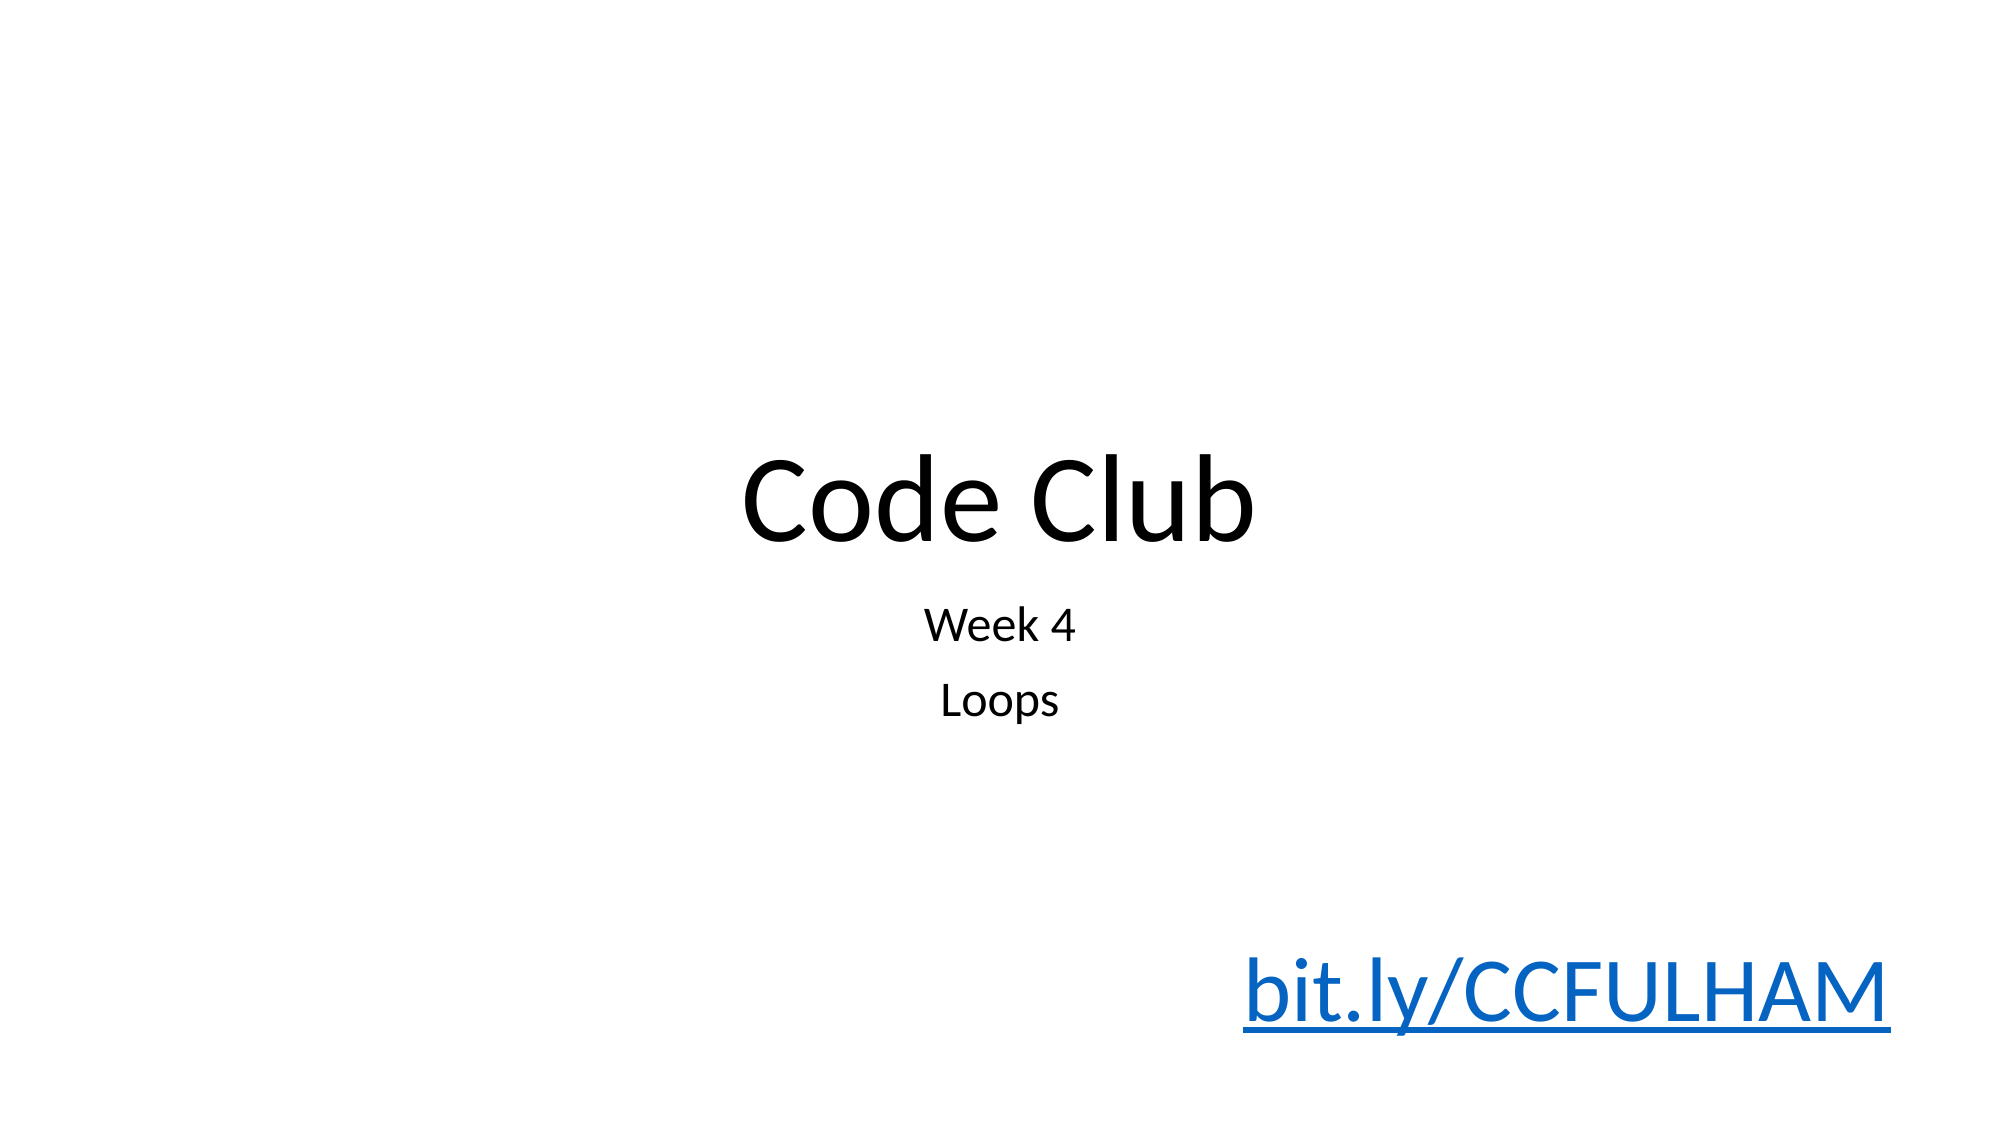

# Code Club
Week 4
Loops
bit.ly/CCFULHAM